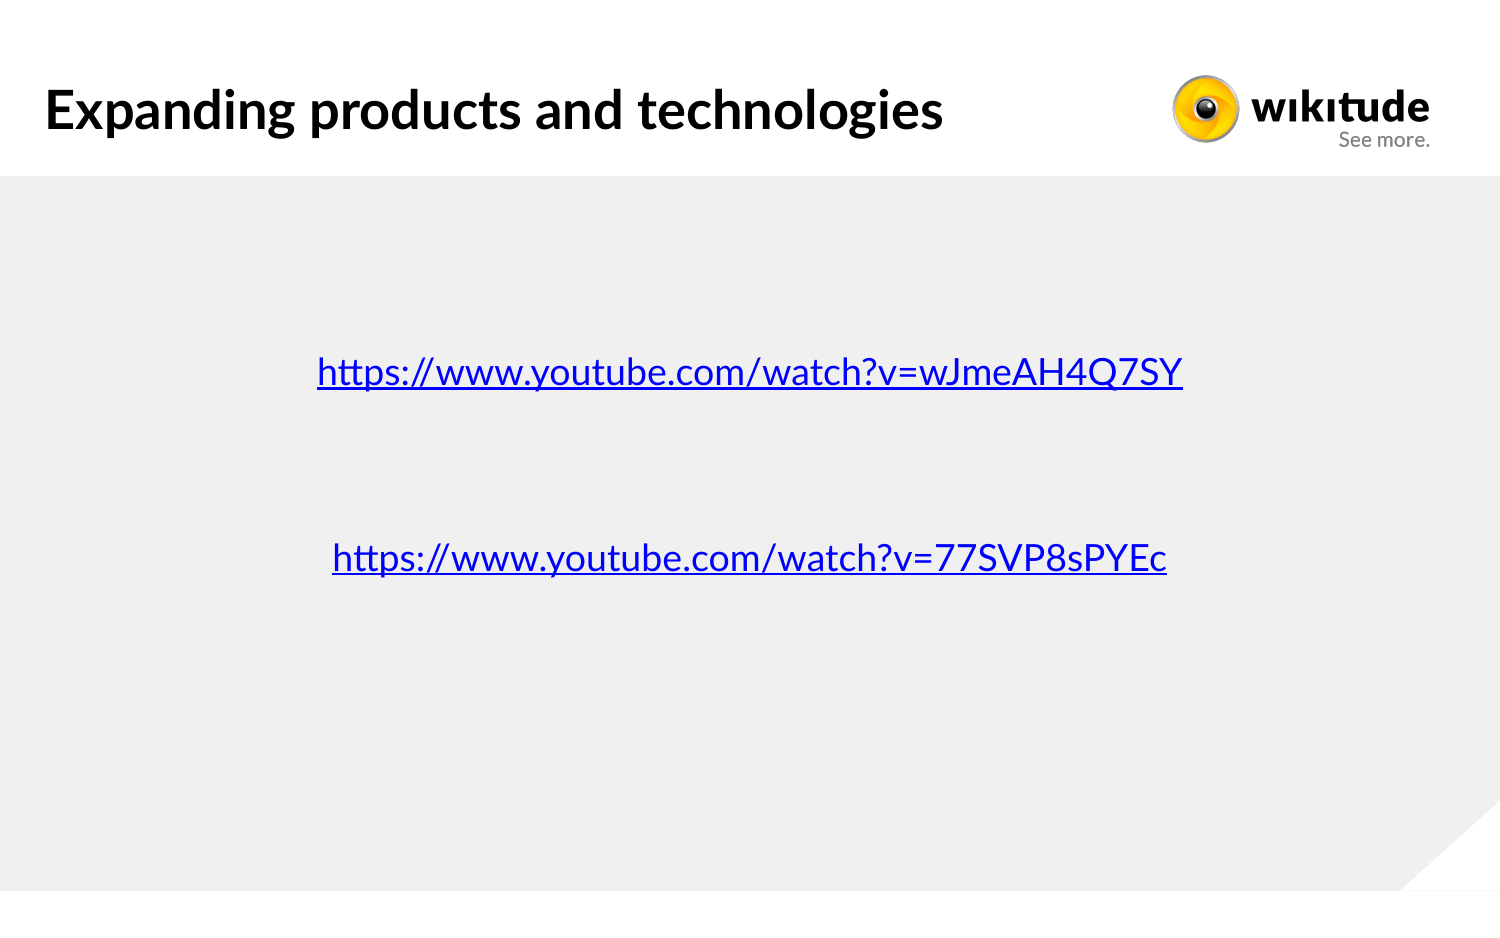

Expanding products and technologies
https://www.youtube.com/watch?v=wJmeAH4Q7SY
https://www.youtube.com/watch?v=77SVP8sPYEc
10